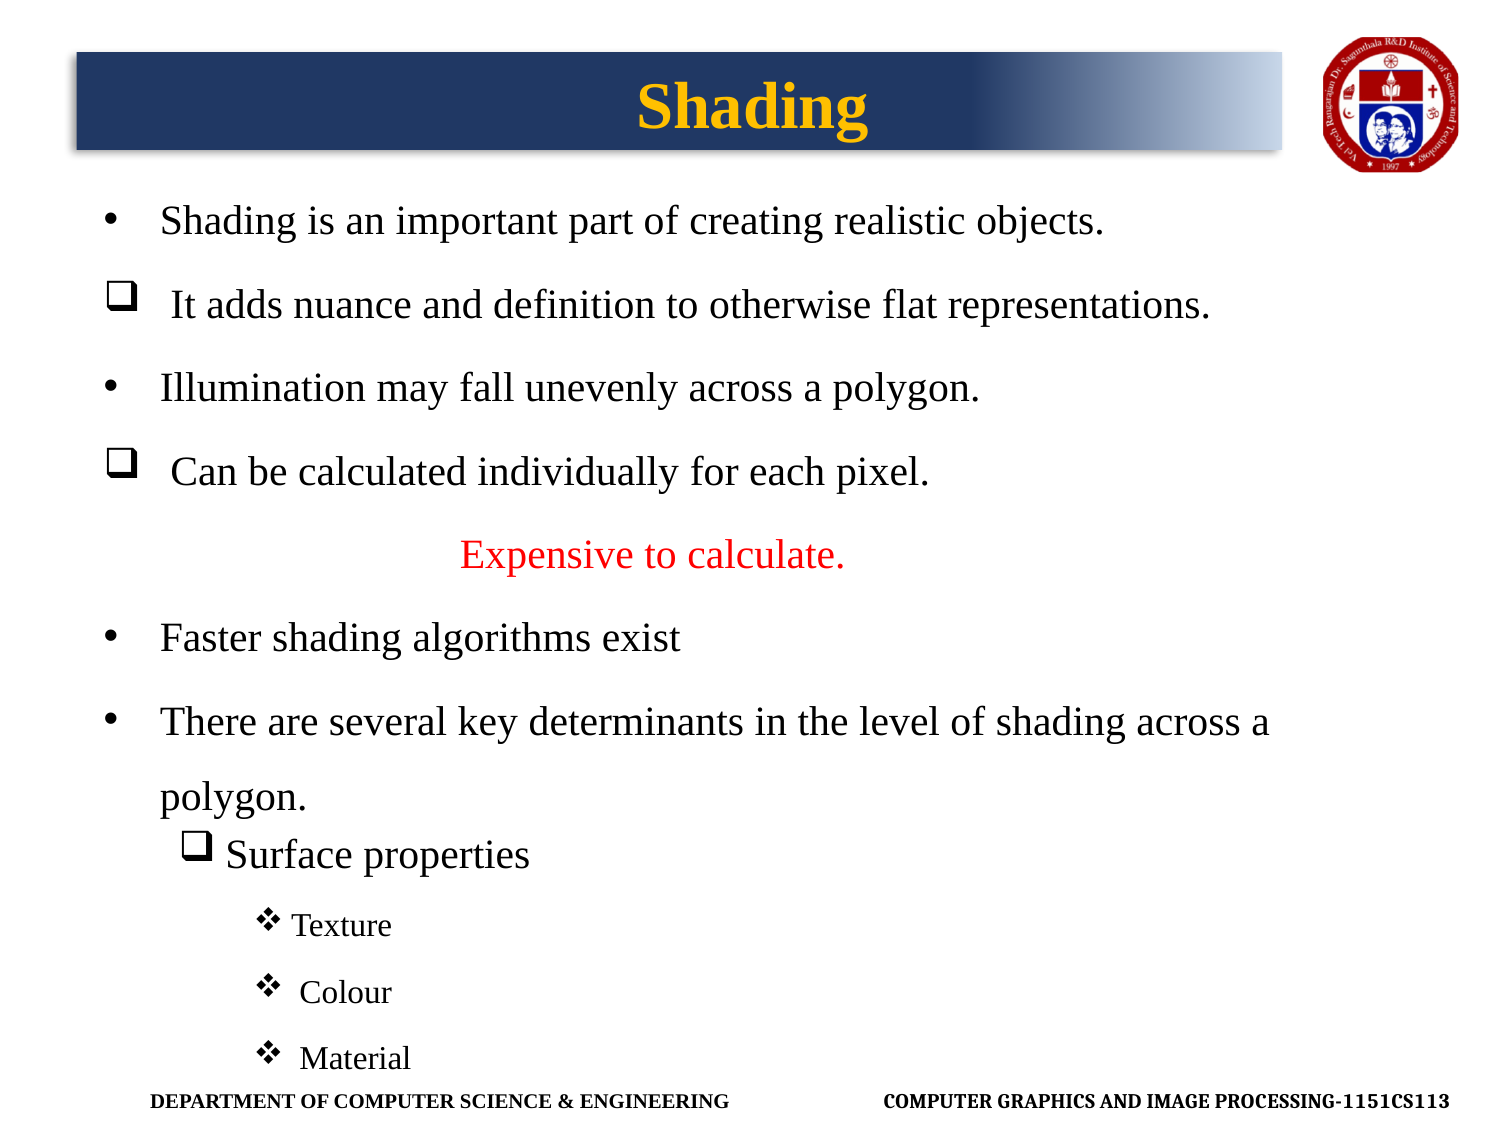

Shading
Shading is an important part of creating realistic objects.
 It adds nuance and definition to otherwise flat representations.
Illumination may fall unevenly across a polygon.
 Can be calculated individually for each pixel.
			Expensive to calculate.
Faster shading algorithms exist
There are several key determinants in the level of shading across a polygon.
Surface properties
Texture
 Colour
 Material